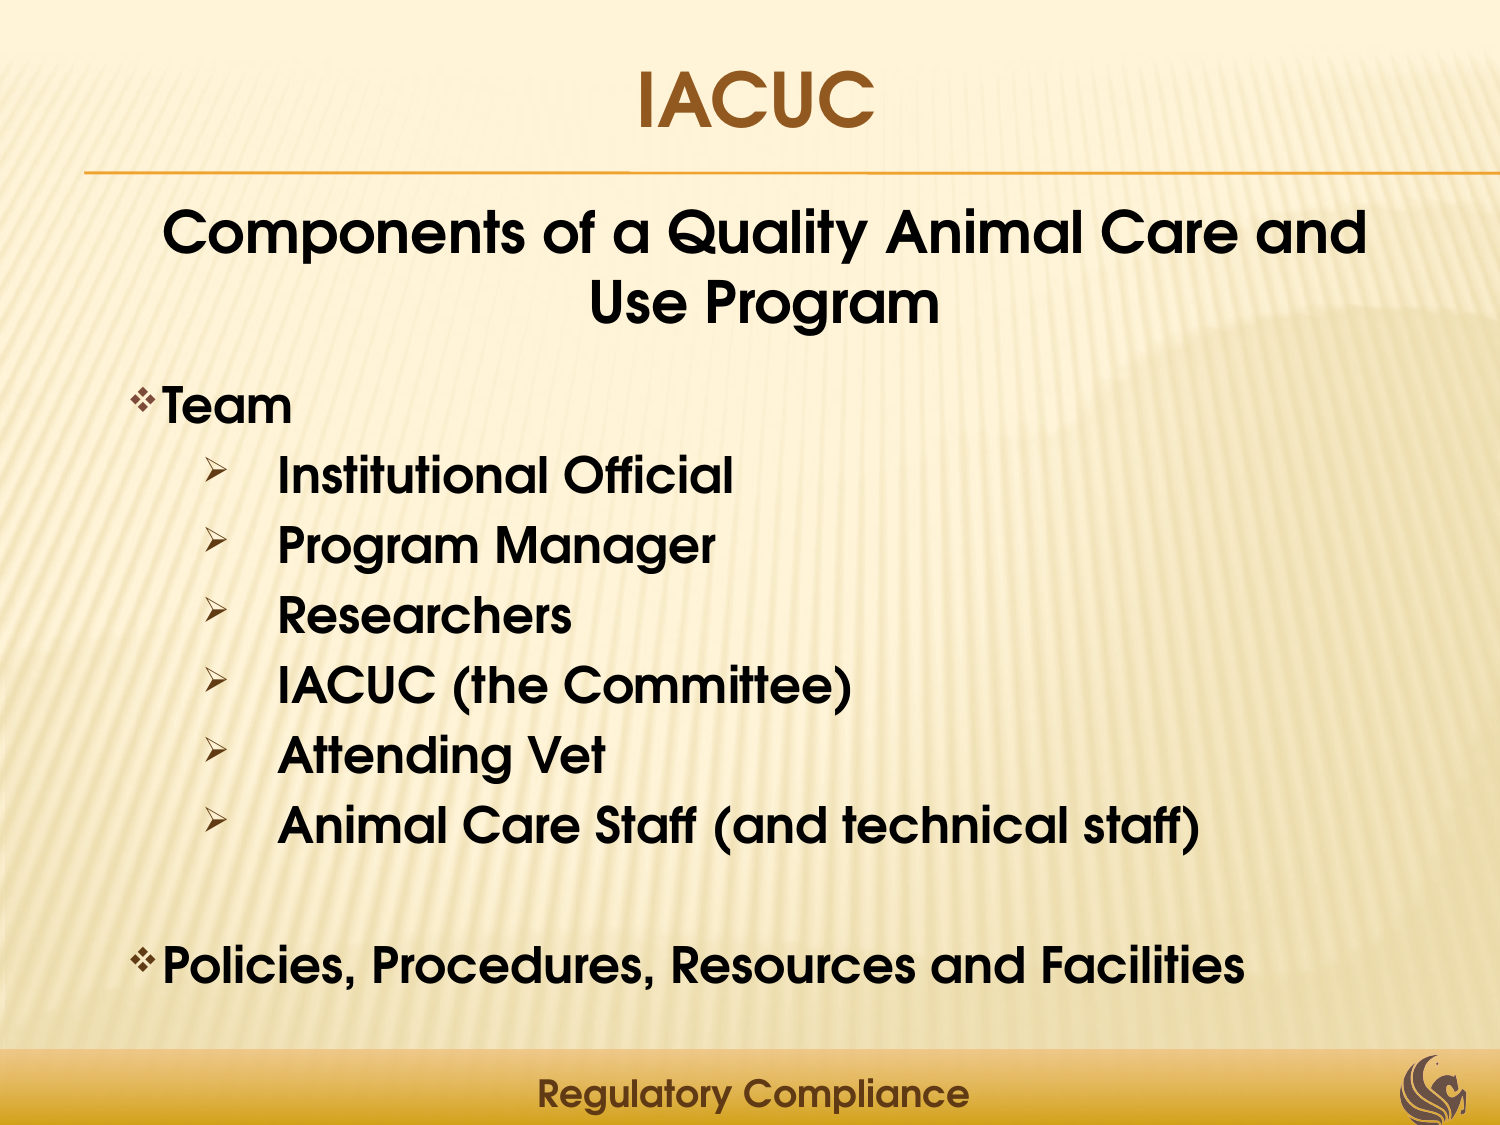

IACUC
Components of a Quality Animal Care and Use Program

Team
Institutional Official
Program Manager
Researchers
IACUC (the Committee)
Attending Vet
Animal Care Staff (and technical staff)

Policies, Procedures, Resources and Facilities

Regulatory Compliance